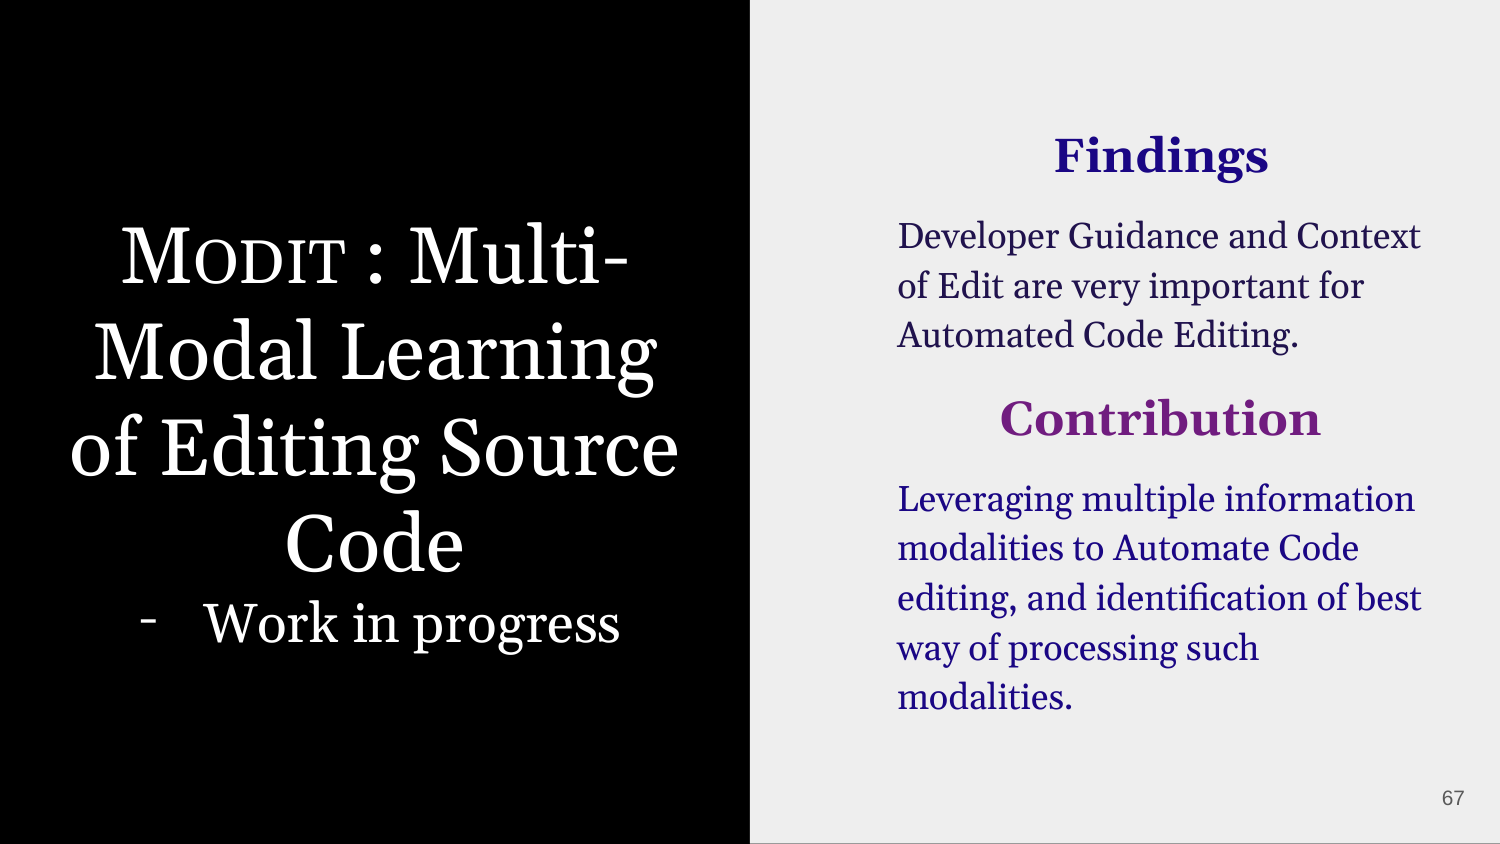

Findings
Developer Guidance and Context of Edit are very important for Automated Code Editing.
Contribution
Leveraging multiple information modalities to Automate Code editing, and identification of best way of processing such modalities.
# MODIT : Multi-Modal Learning of Editing Source Code
Work in progress
67